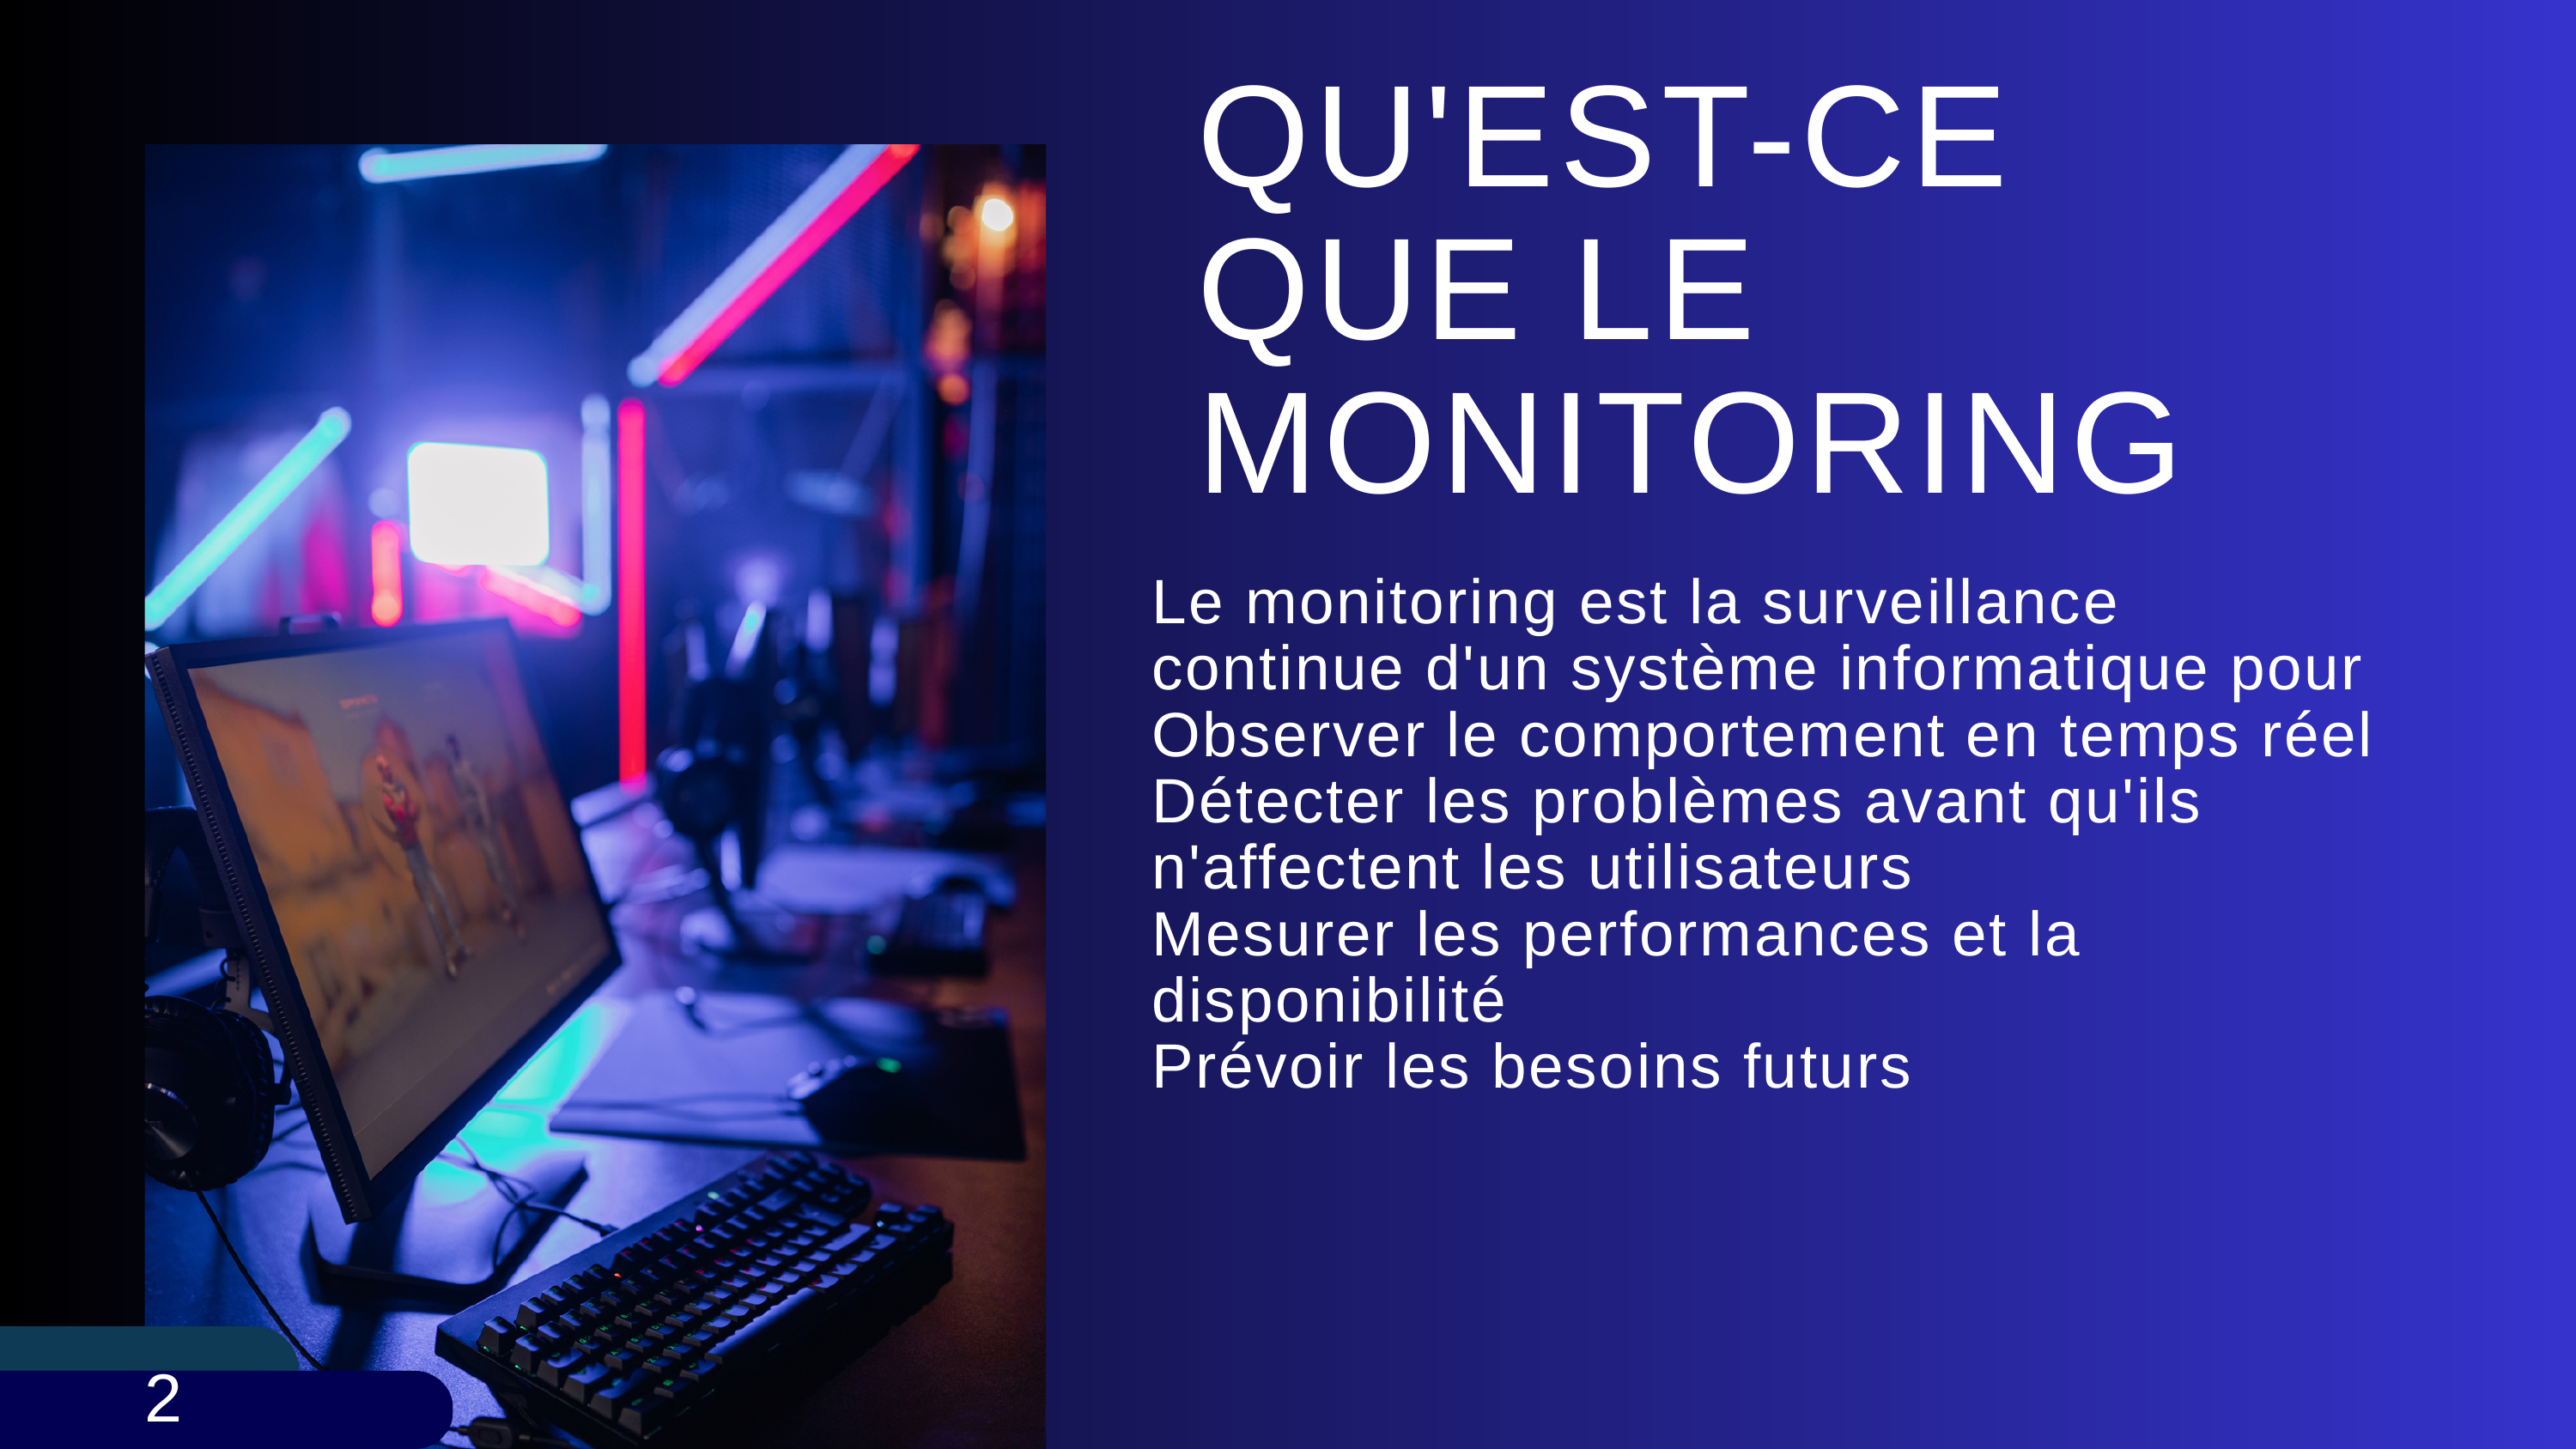

QU'EST-CE QUE LE MONITORING

Le monitoring est la surveillance continue d'un système informatique pour Observer le comportement en temps réel
Détecter les problèmes avant qu'ils n'affectent les utilisateurs
Mesurer les performances et la disponibilité
Prévoir les besoins futurs

2